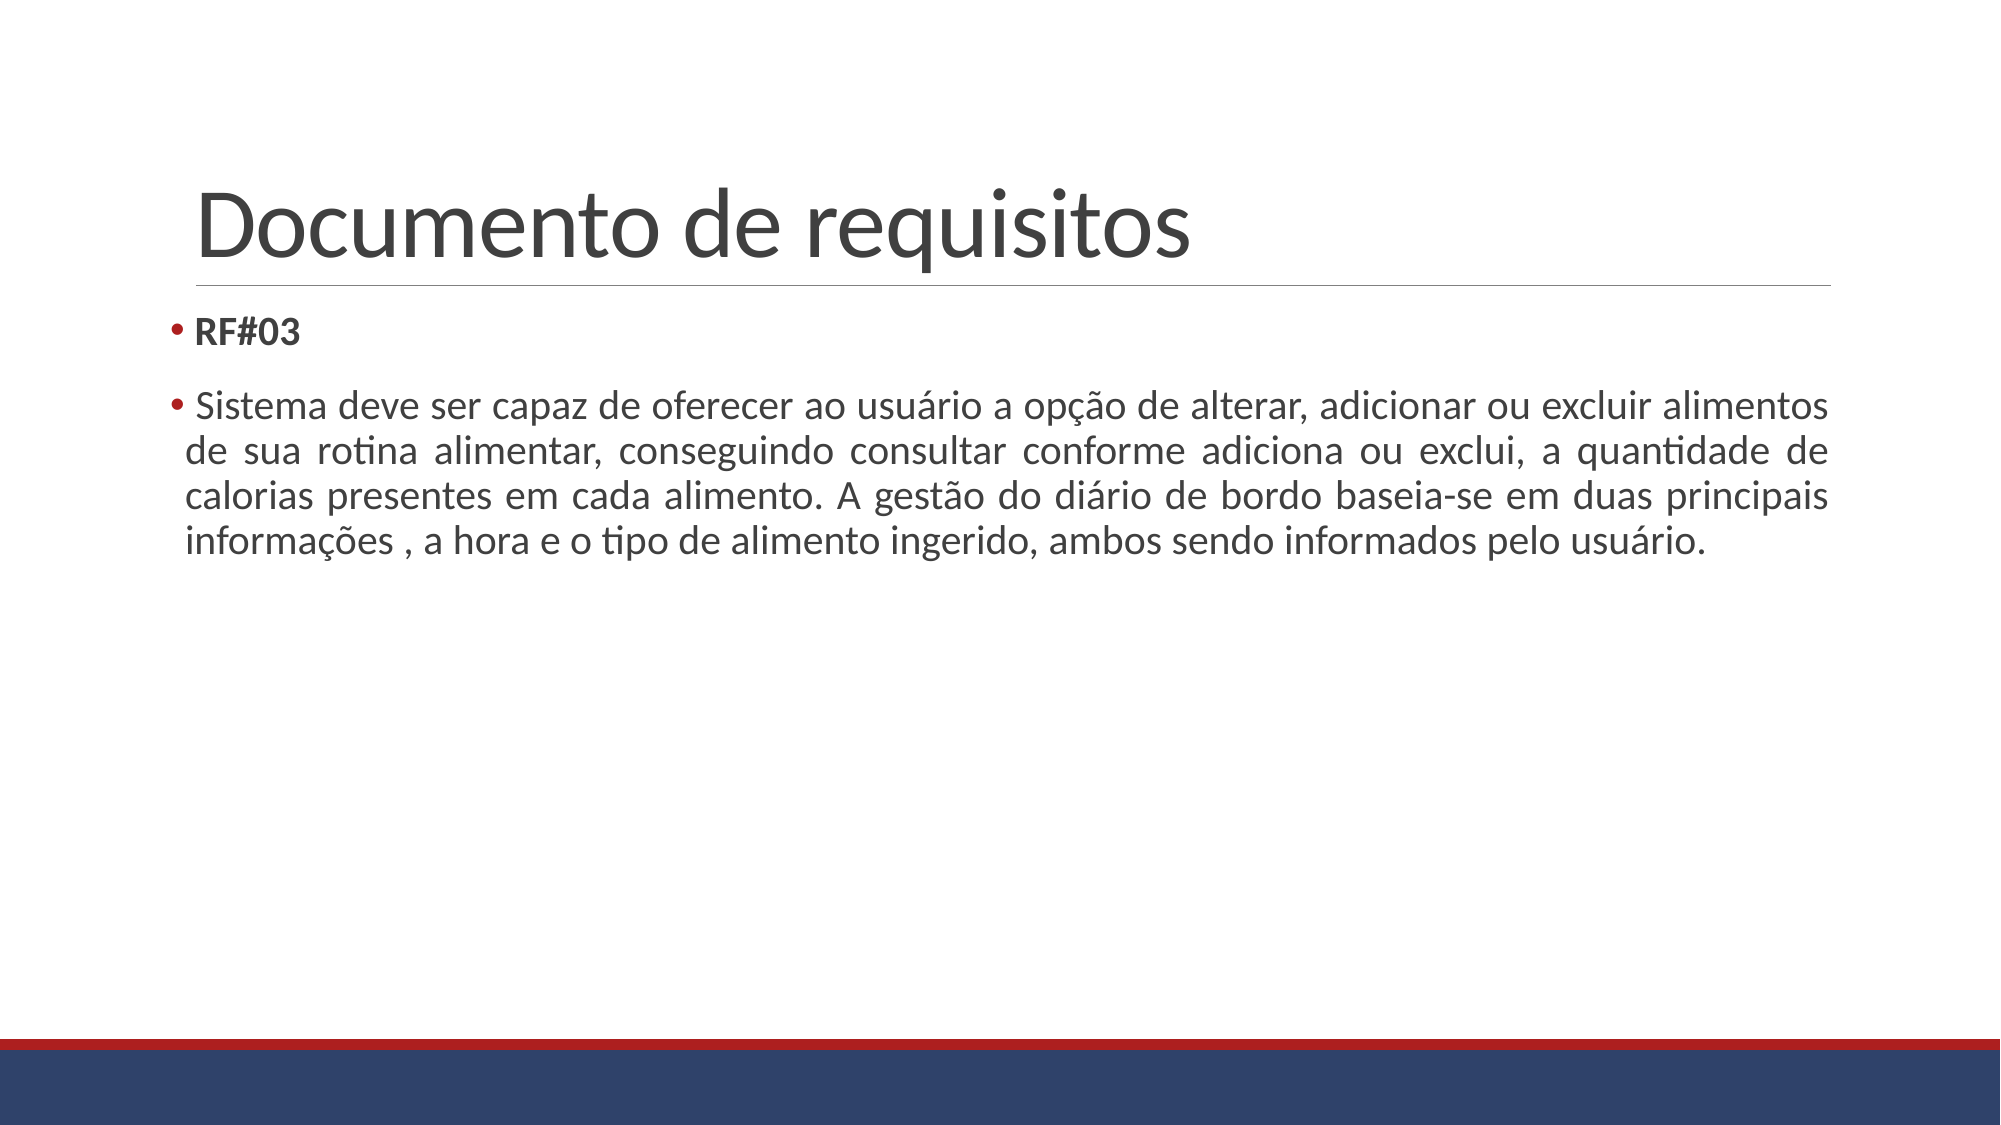

# Documento de requisitos
 RF#03
 Sistema deve ser capaz de oferecer ao usuário a opção de alterar, adicionar ou excluir alimentos de sua rotina alimentar, conseguindo consultar conforme adiciona ou exclui, a quantidade de calorias presentes em cada alimento. A gestão do diário de bordo baseia-se em duas principais informações , a hora e o tipo de alimento ingerido, ambos sendo informados pelo usuário.